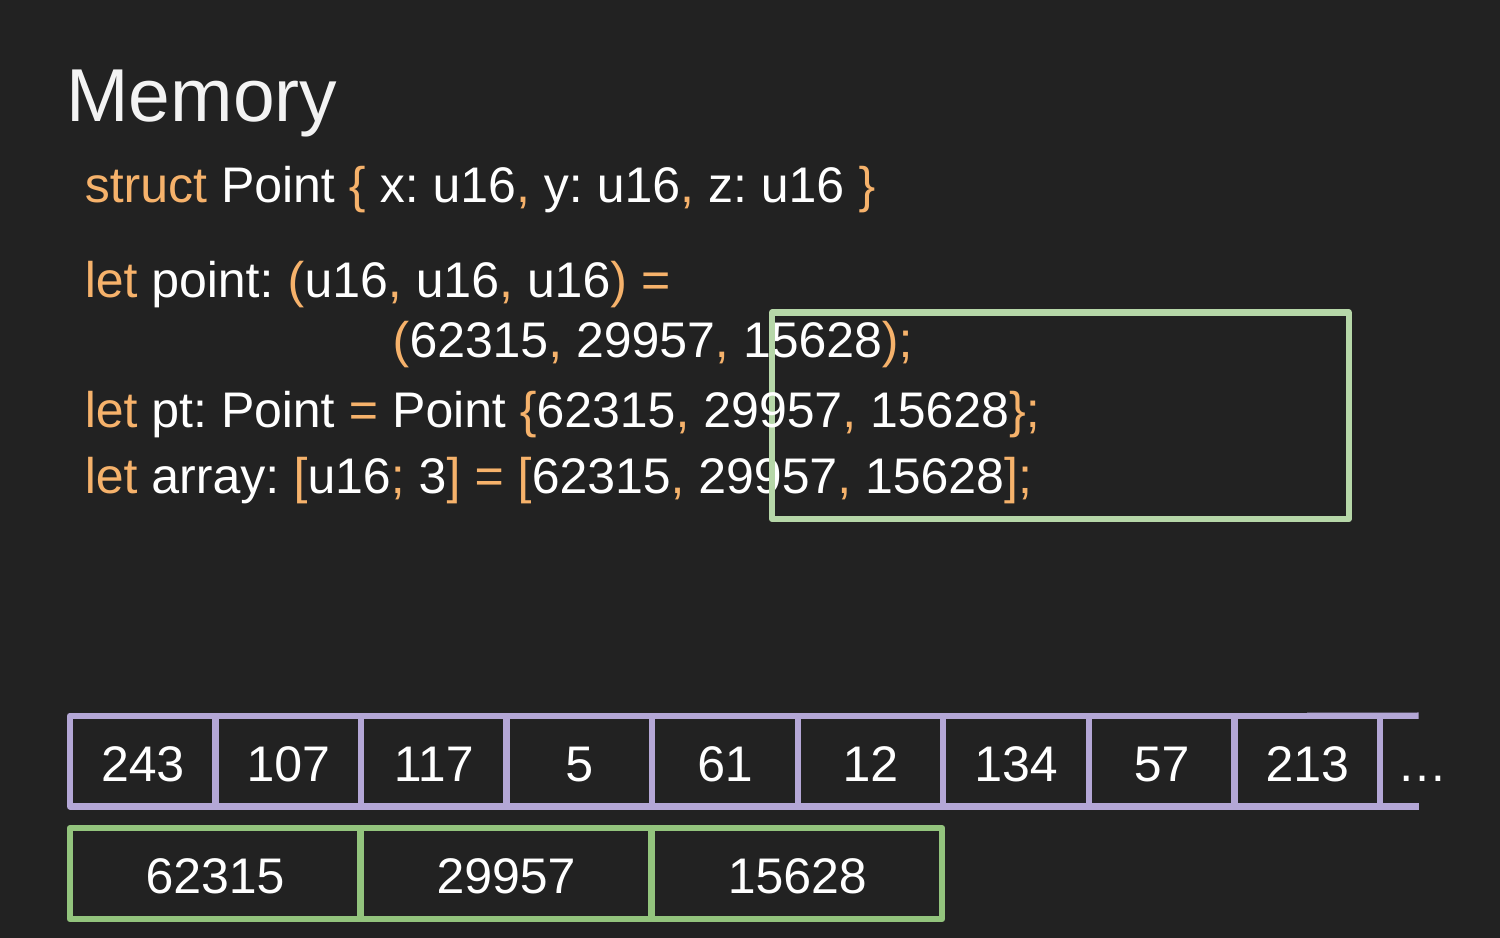

Memory
struct Point { x: u16, y: u16, z: u16 }
let point: (u16, u16, u16) =
                      (62315, 29957, 15628);

let pt: Point = Point {62315, 29957, 15628};
let array: [u16; 3] = [62315, 29957, 15628];
243
107
117
5
61
12
134
57
213
…
62315
29957
15628